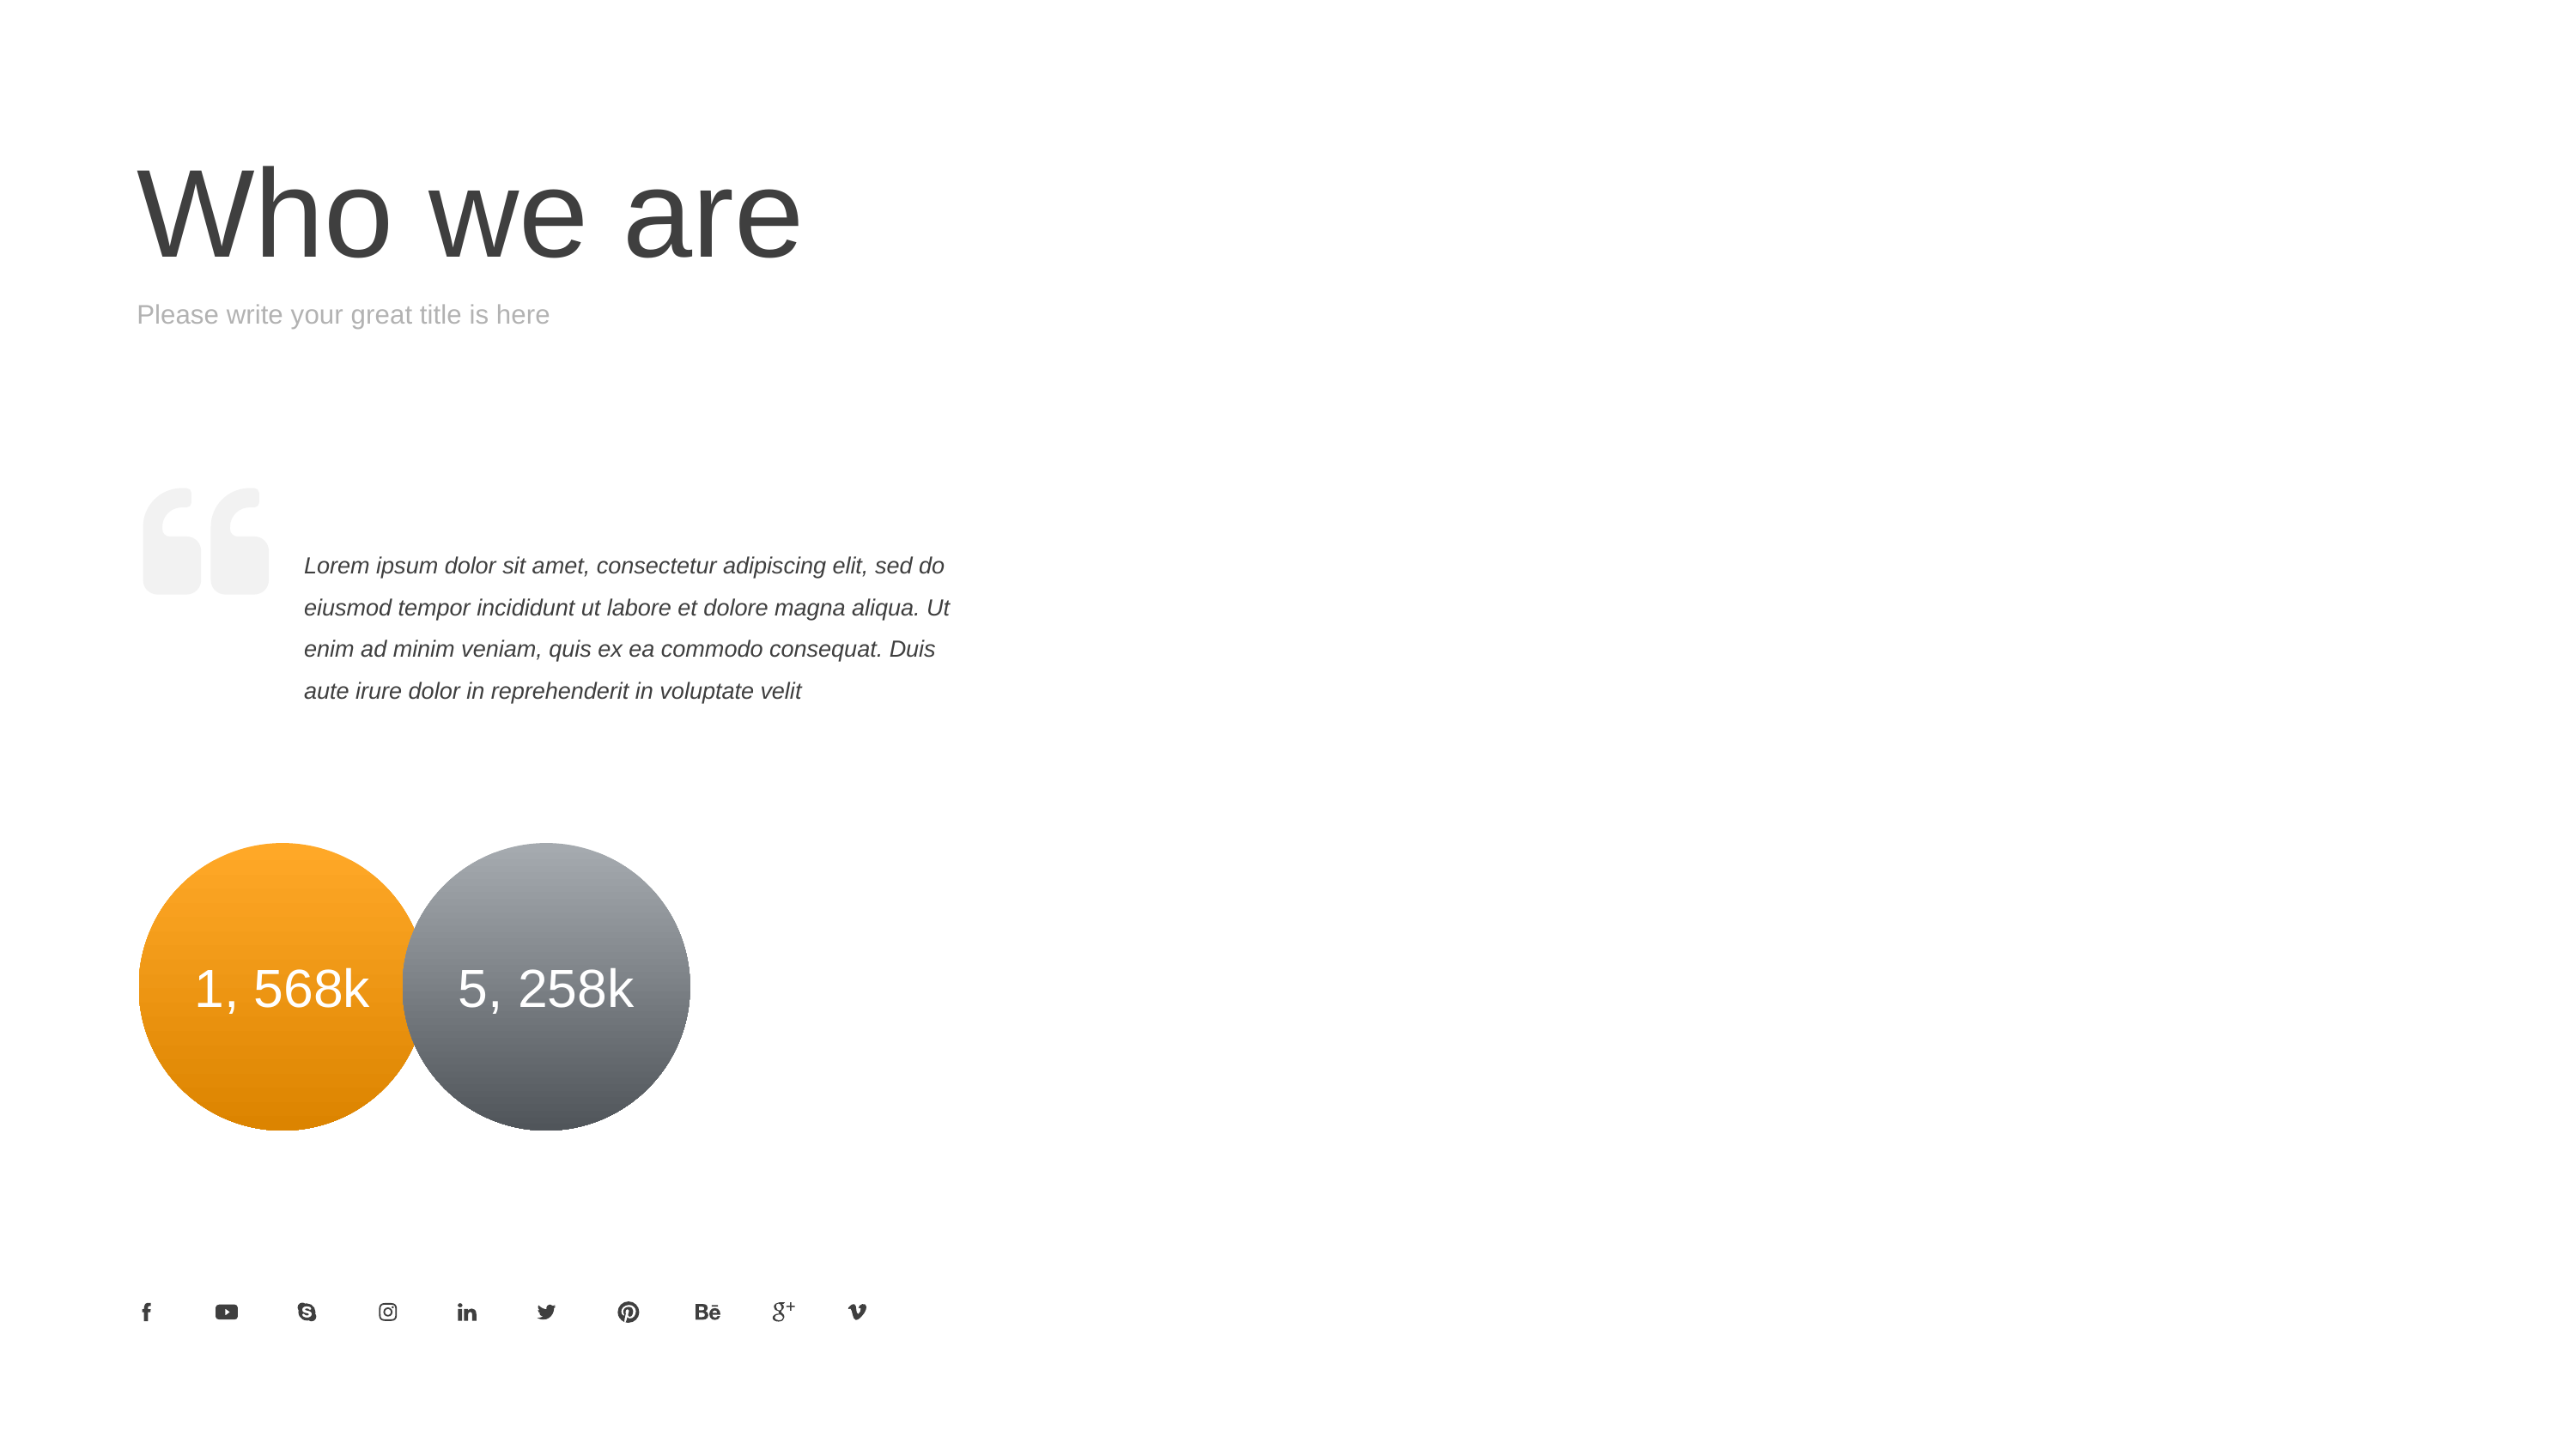

Who we are
Please write your great title is here

Lorem ipsum dolor sit amet, consectetur adipiscing elit, sed do eiusmod tempor incididunt ut labore et dolore magna aliqua. Ut enim ad minim veniam, quis ex ea commodo consequat. Duis aute irure dolor in reprehenderit in voluptate velit

1, 568k
5, 258k